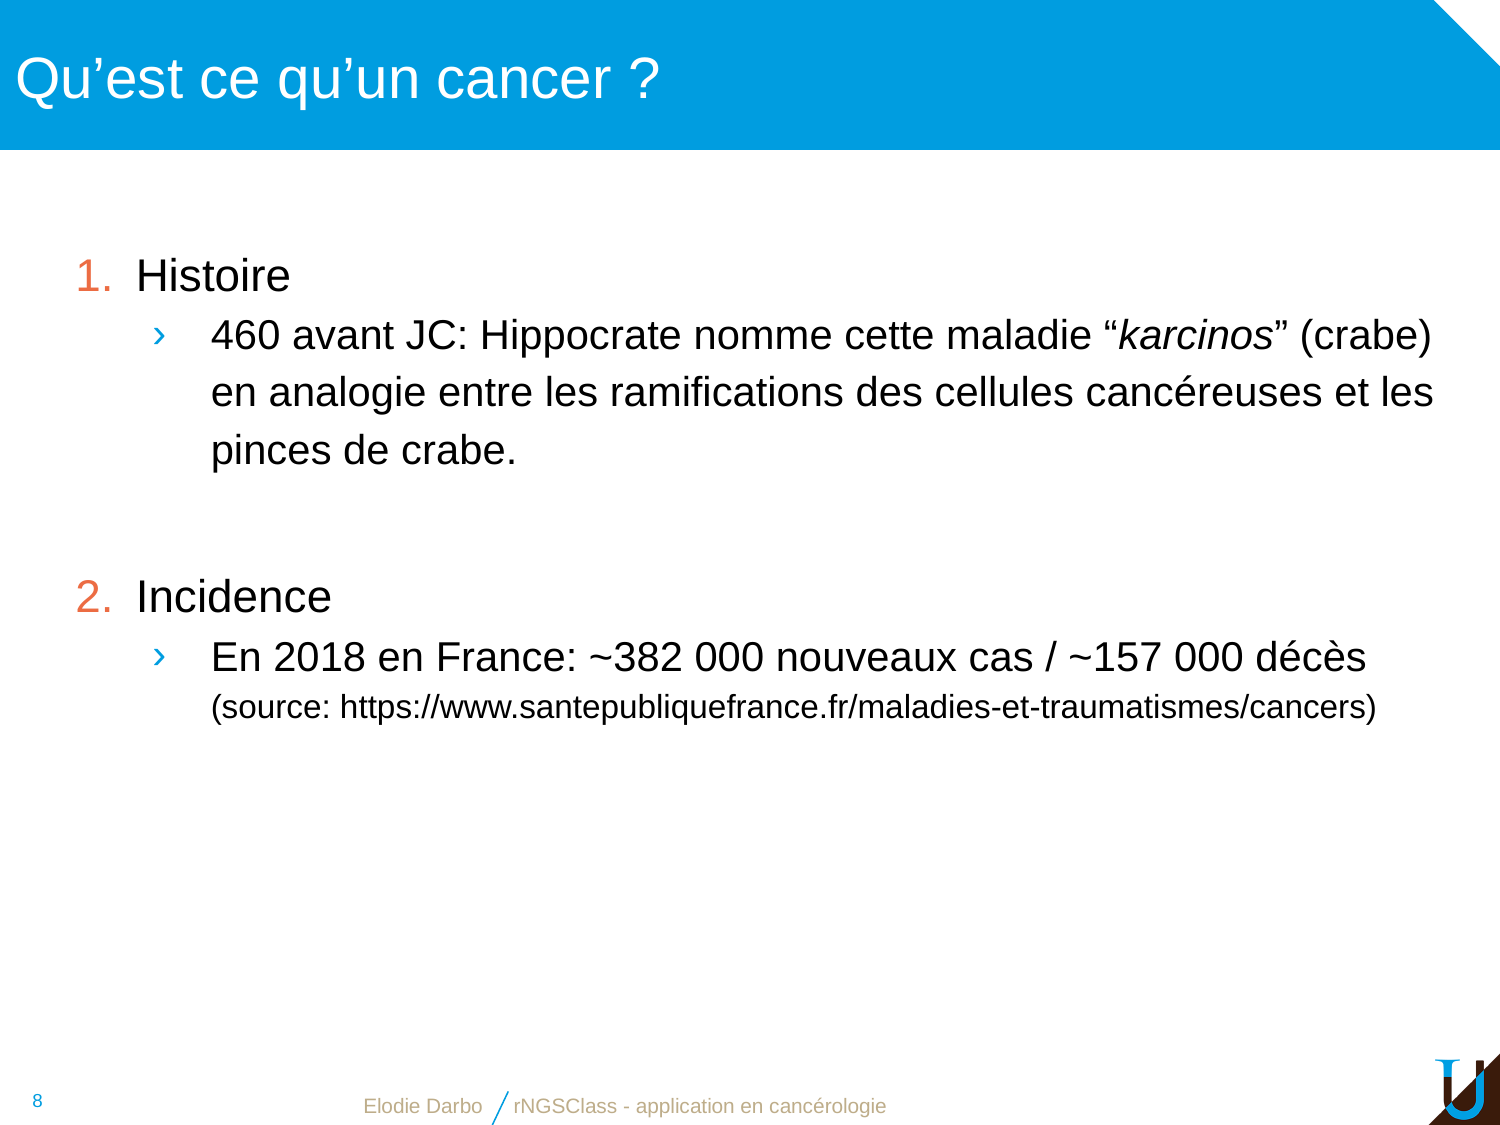

# Qu’est ce qu’un cancer ?
Histoire
460 avant JC: Hippocrate nomme cette maladie “karcinos” (crabe) en analogie entre les ramifications des cellules cancéreuses et les pinces de crabe.

Incidence
En 2018 en France: ~382 000 nouveaux cas / ~157 000 décès (source: https://www.santepubliquefrance.fr/maladies-et-traumatismes/cancers)

8
Elodie Darbo
rNGSClass - application en cancérologie